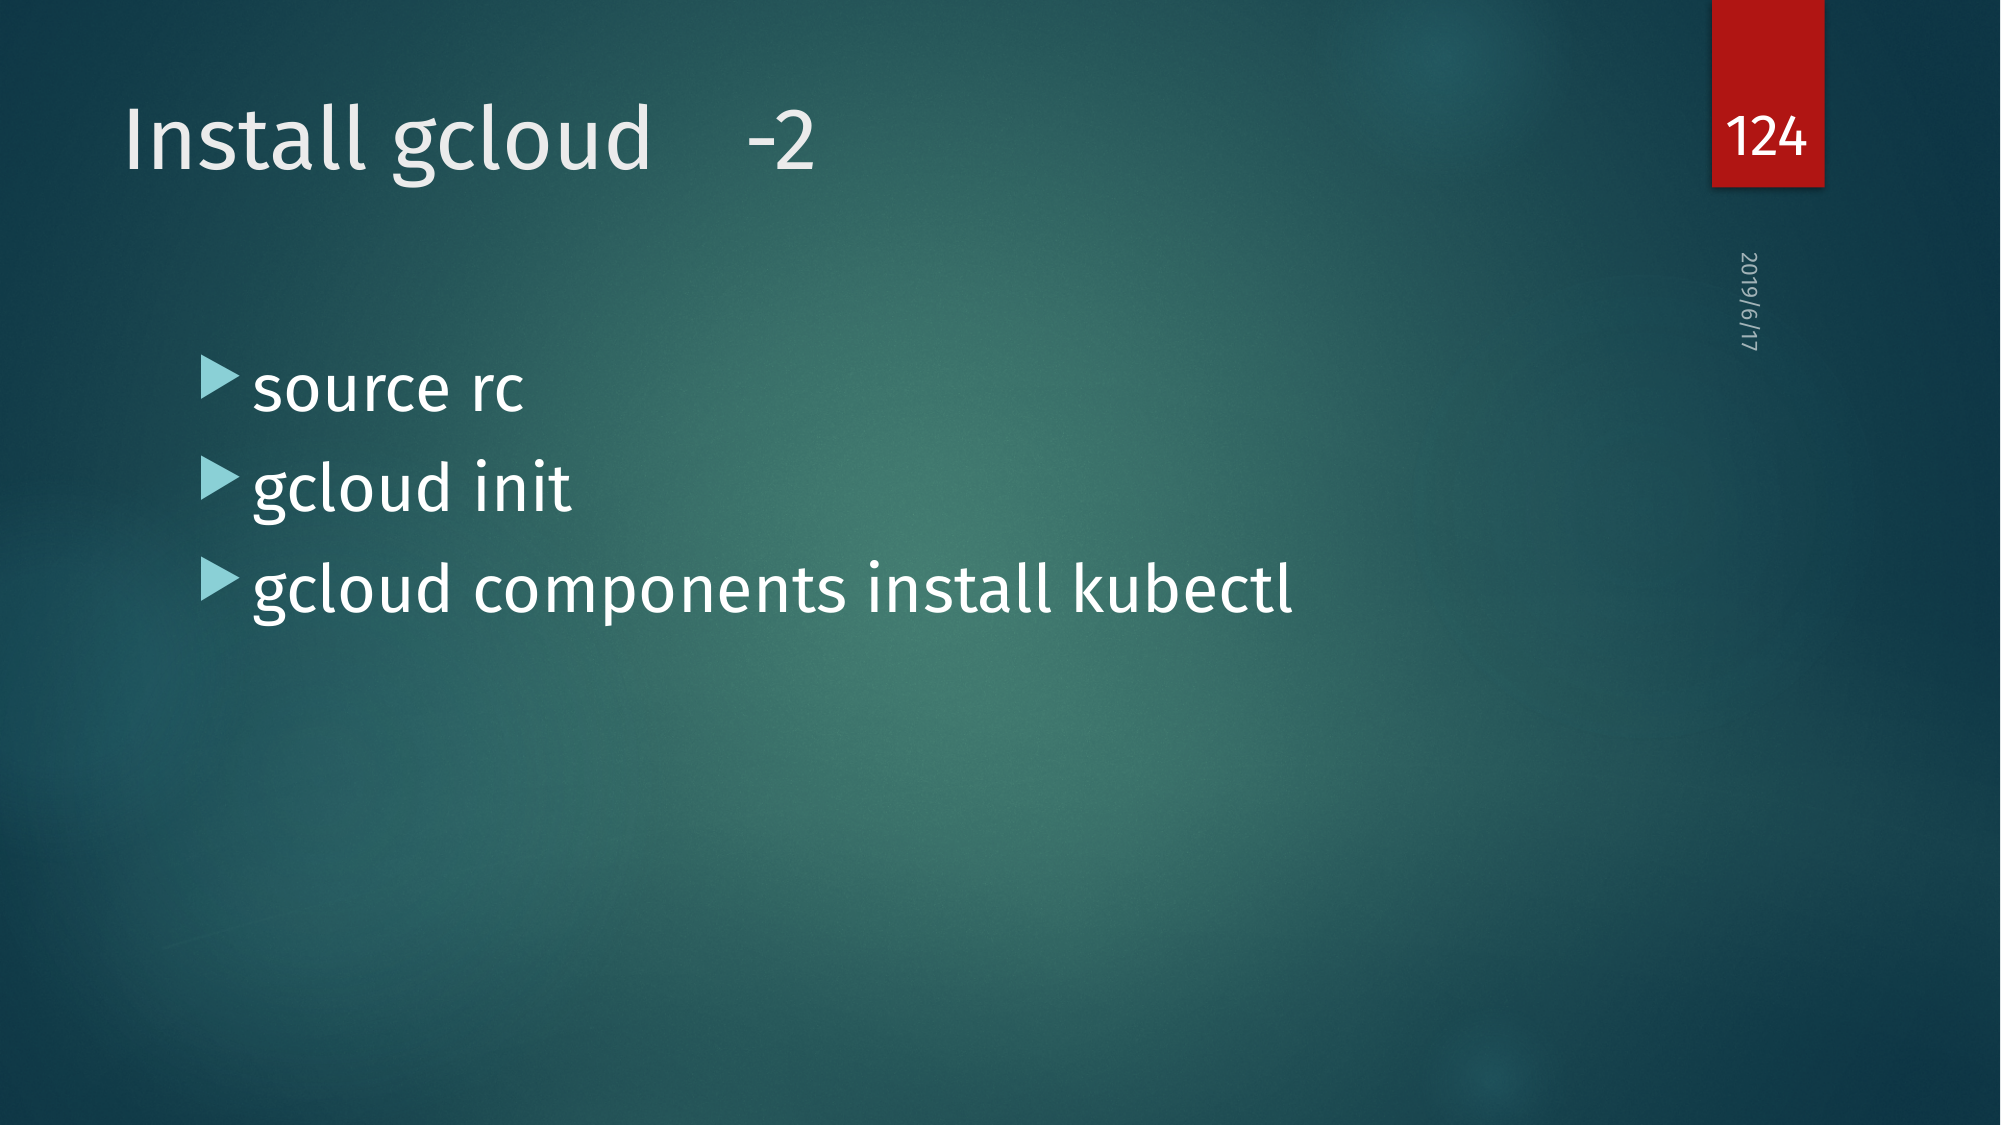

124
# Install gcloud	 -2
2019/6/17
source rc
gcloud init
gcloud components install kubectl